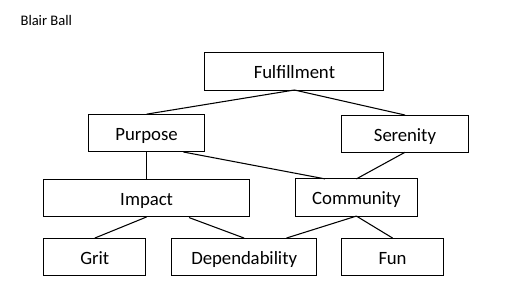

# Blair Ball
Fulfillment
Purpose
Serenity
Community
Impact
Grit
Dependability
Fun